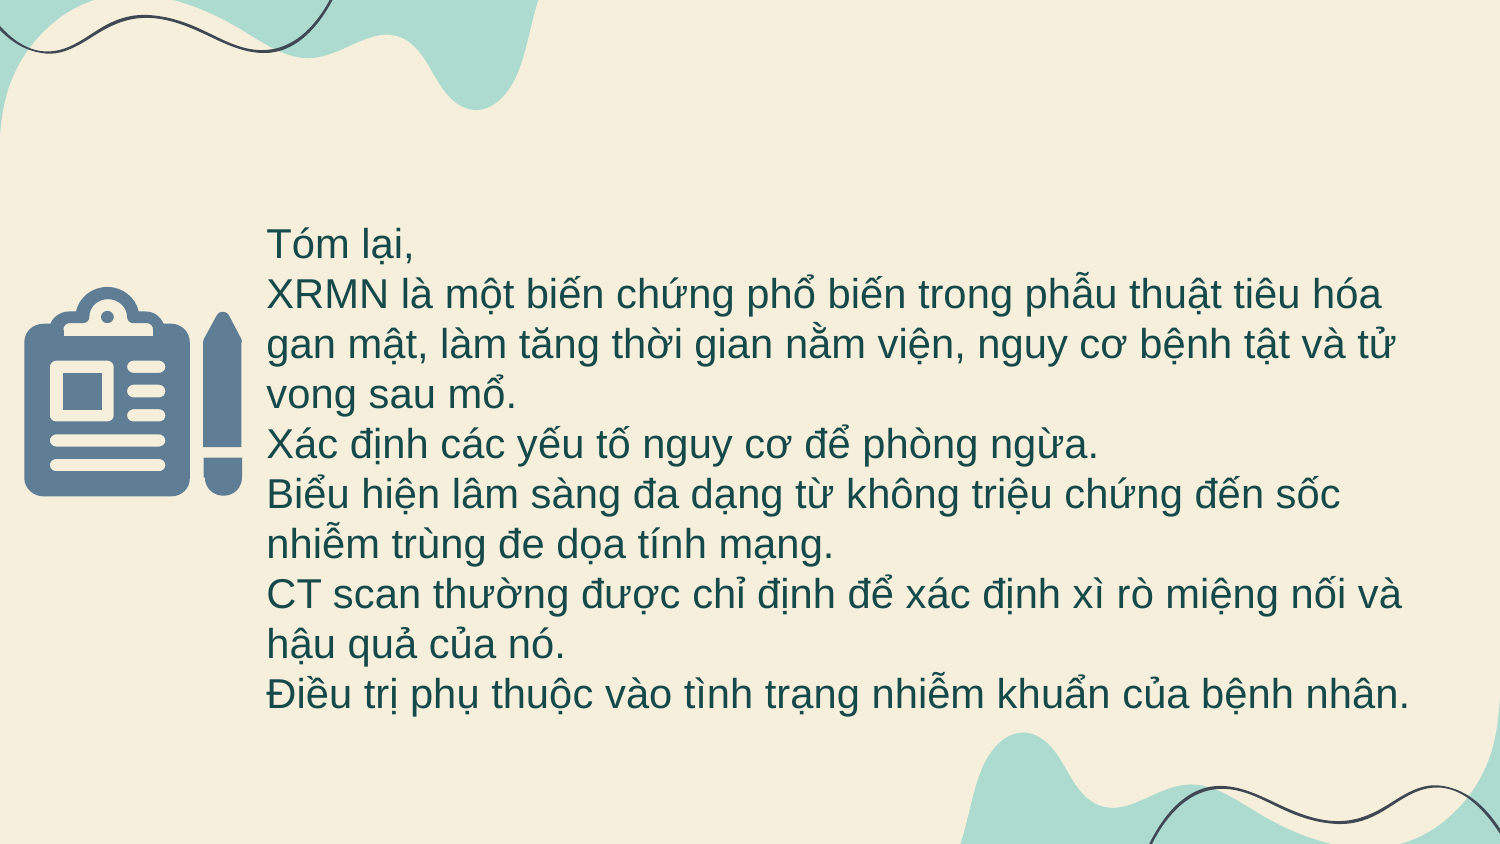

Tóm lại,
XRMN là một biến chứng phổ biến trong phẫu thuật tiêu hóa gan mật, làm tăng thời gian nằm viện, nguy cơ bệnh tật và tử vong sau mổ.
Xác định các yếu tố nguy cơ để phòng ngừa.
Biểu hiện lâm sàng đa dạng từ không triệu chứng đến sốc nhiễm trùng đe dọa tính mạng.
CT scan thường được chỉ định để xác định xì rò miệng nối và hậu quả của nó.
Điều trị phụ thuộc vào tình trạng nhiễm khuẩn của bệnh nhân.